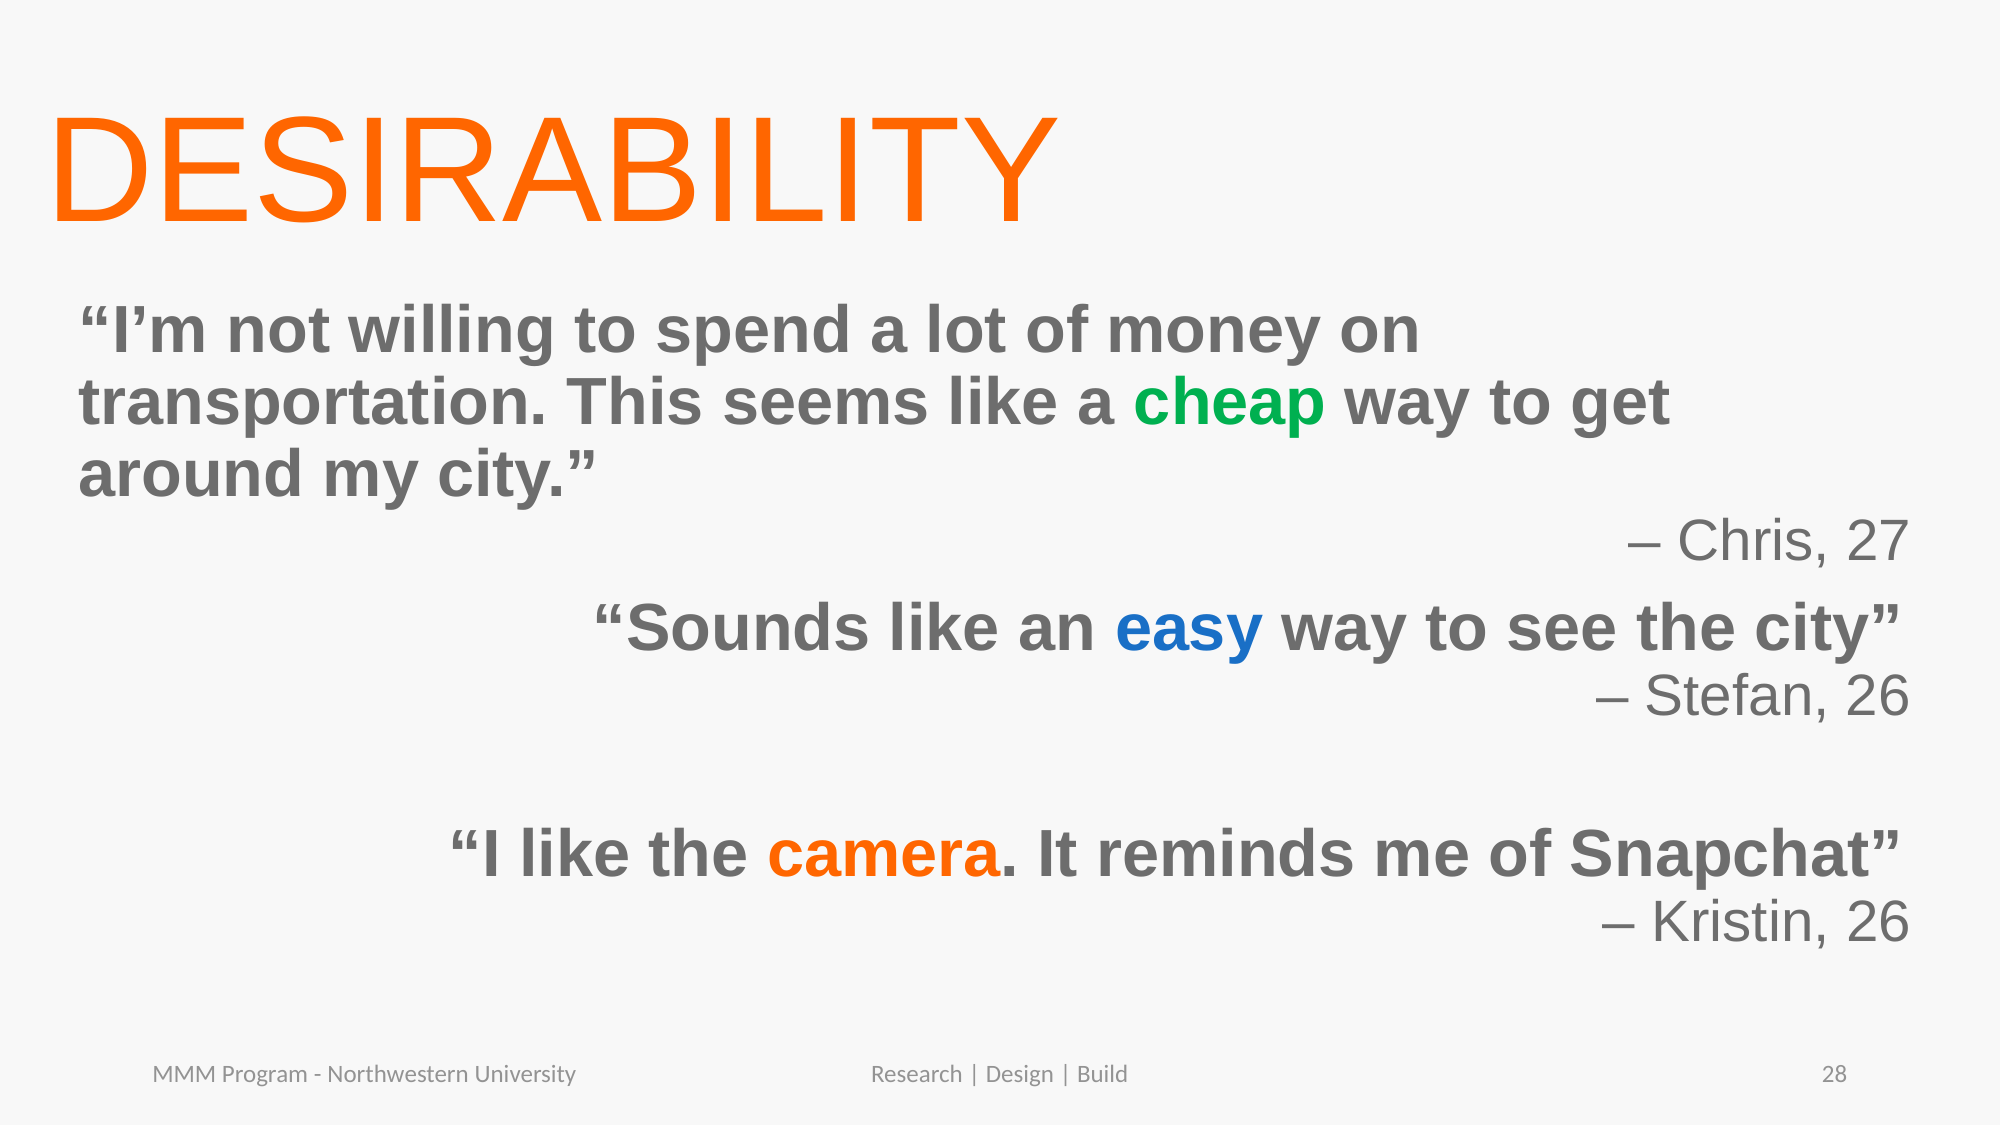

DESIRABILITY
“I’m not willing to spend a lot of money on transportation. This seems like a cheap way to get around my city.”
– Chris, 27
“Sounds like an easy way to see the city”
– Stefan, 26
“I like the camera. It reminds me of Snapchat”
– Kristin, 26

MMM Program - Northwestern University
Research | Design | Build
28